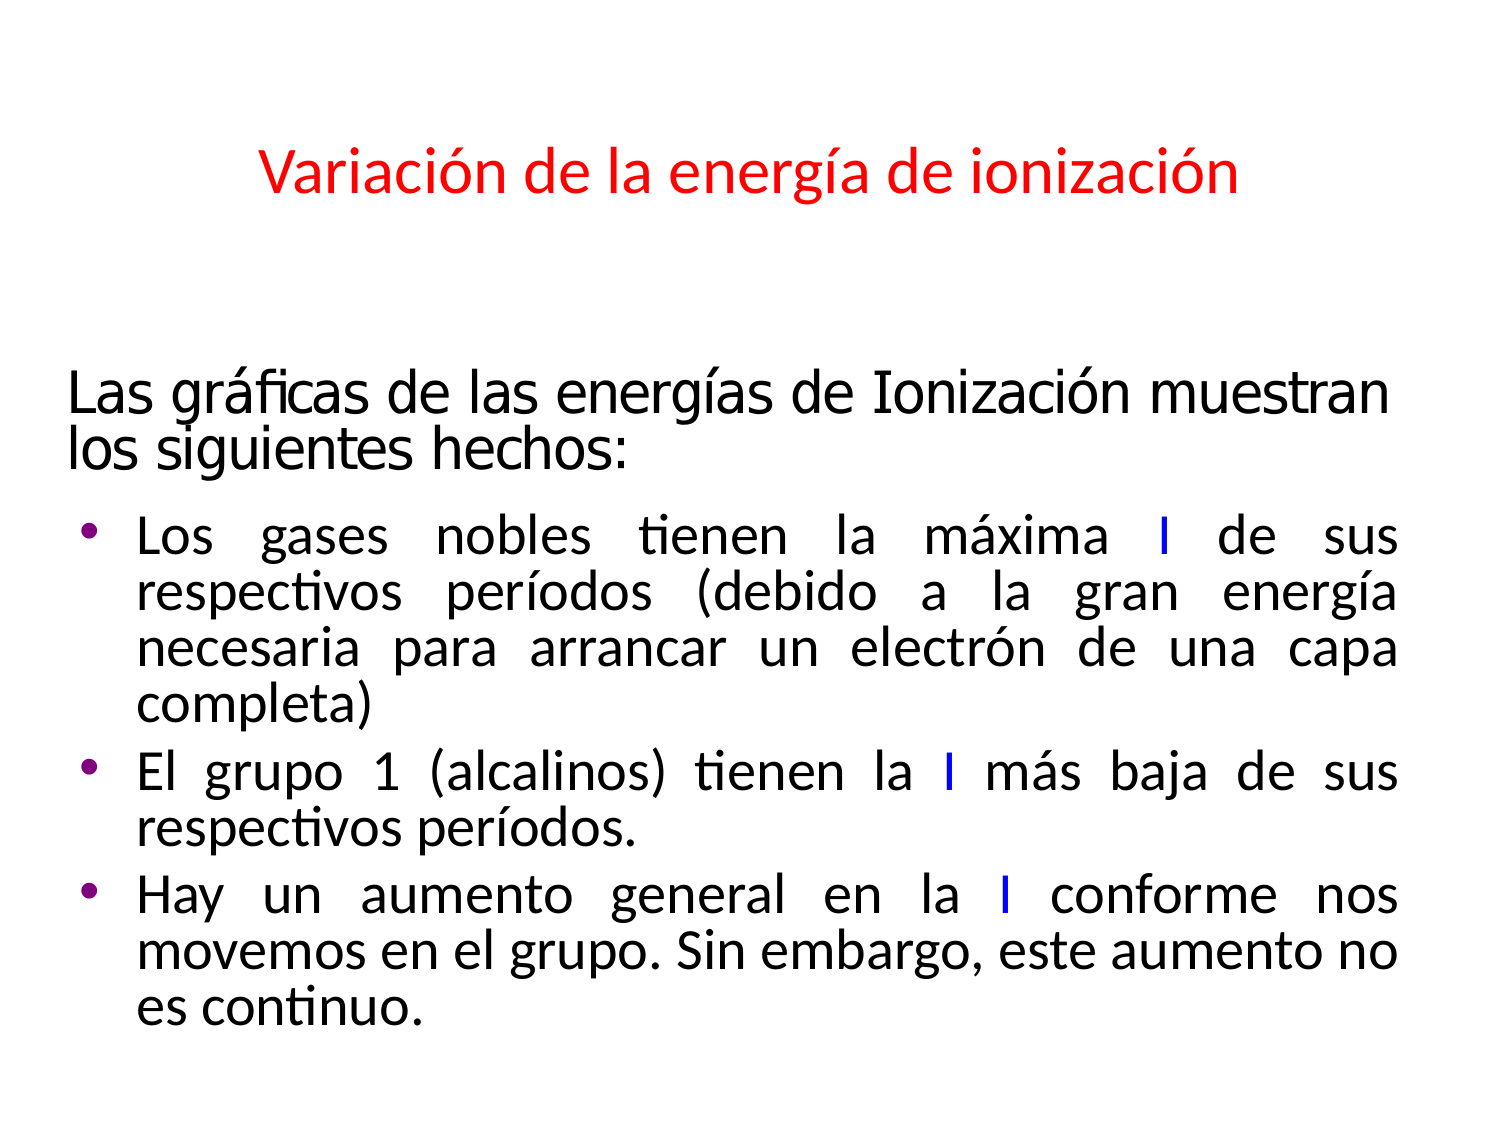

# Variación de la energía de ionización
Las gráficas de las energías de Ionización muestran los siguientes hechos:
Los gases nobles tienen la máxima I de sus respectivos períodos (debido a la gran energía necesaria para arrancar un electrón de una capa completa)
El grupo 1 (alcalinos) tienen la I más baja de sus respectivos períodos.
Hay un aumento general en la I conforme nos movemos en el grupo. Sin embargo, este aumento no es continuo.